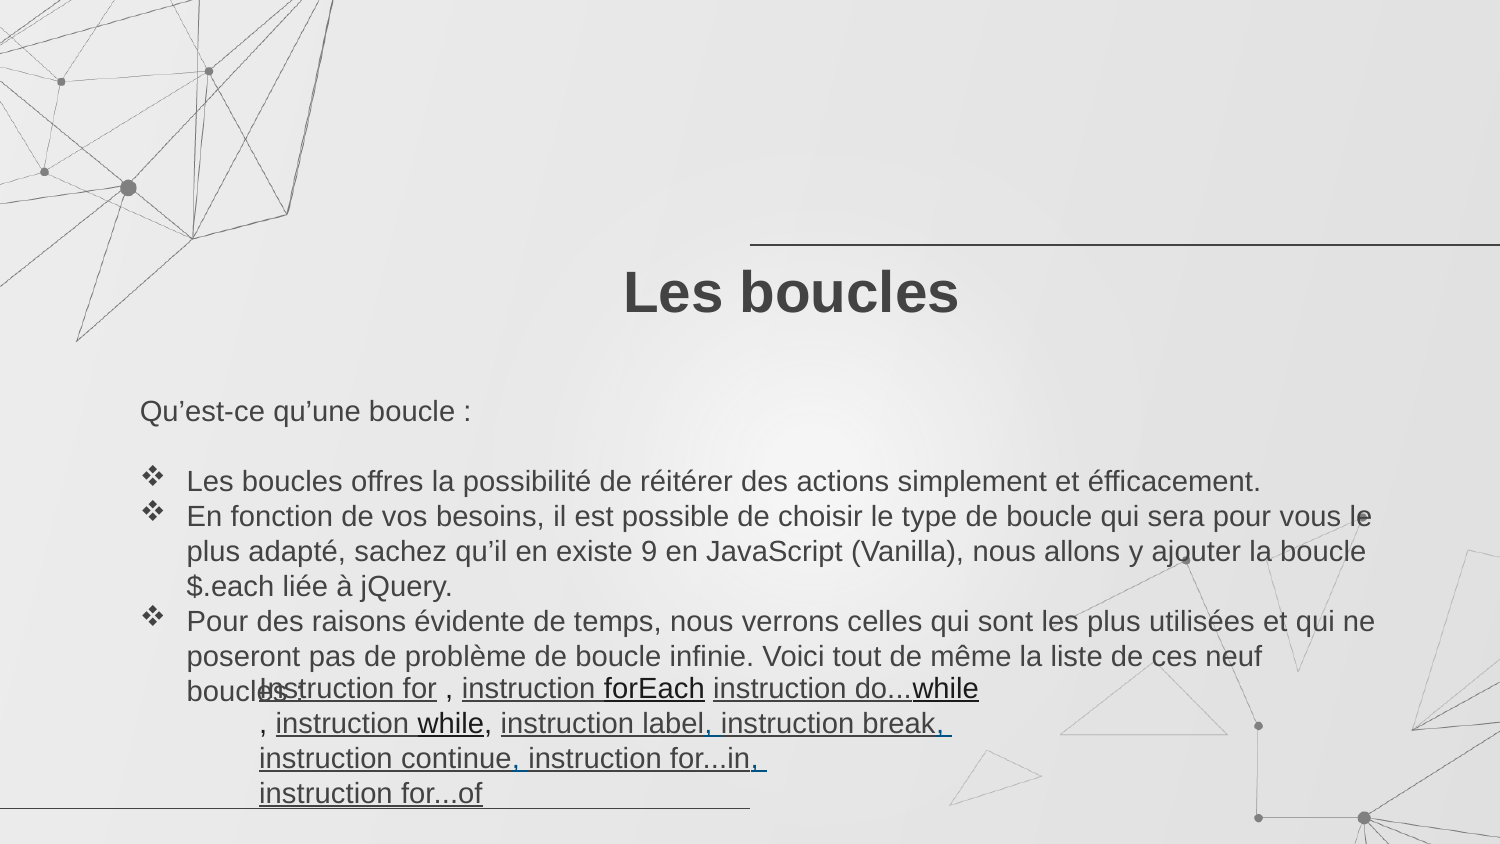

# Les boucles
Qu’est-ce qu’une boucle :
Les boucles offres la possibilité de réitérer des actions simplement et éfficacement.
En fonction de vos besoins, il est possible de choisir le type de boucle qui sera pour vous le plus adapté, sachez qu’il en existe 9 en JavaScript (Vanilla), nous allons y ajouter la boucle $.each liée à jQuery.
Pour des raisons évidente de temps, nous verrons celles qui sont les plus utilisées et qui ne poseront pas de problème de boucle infinie. Voici tout de même la liste de ces neuf boucles :
Instruction for , instruction forEach instruction do...while, instruction while, instruction label, instruction break, instruction continue, instruction for...in, instruction for...of